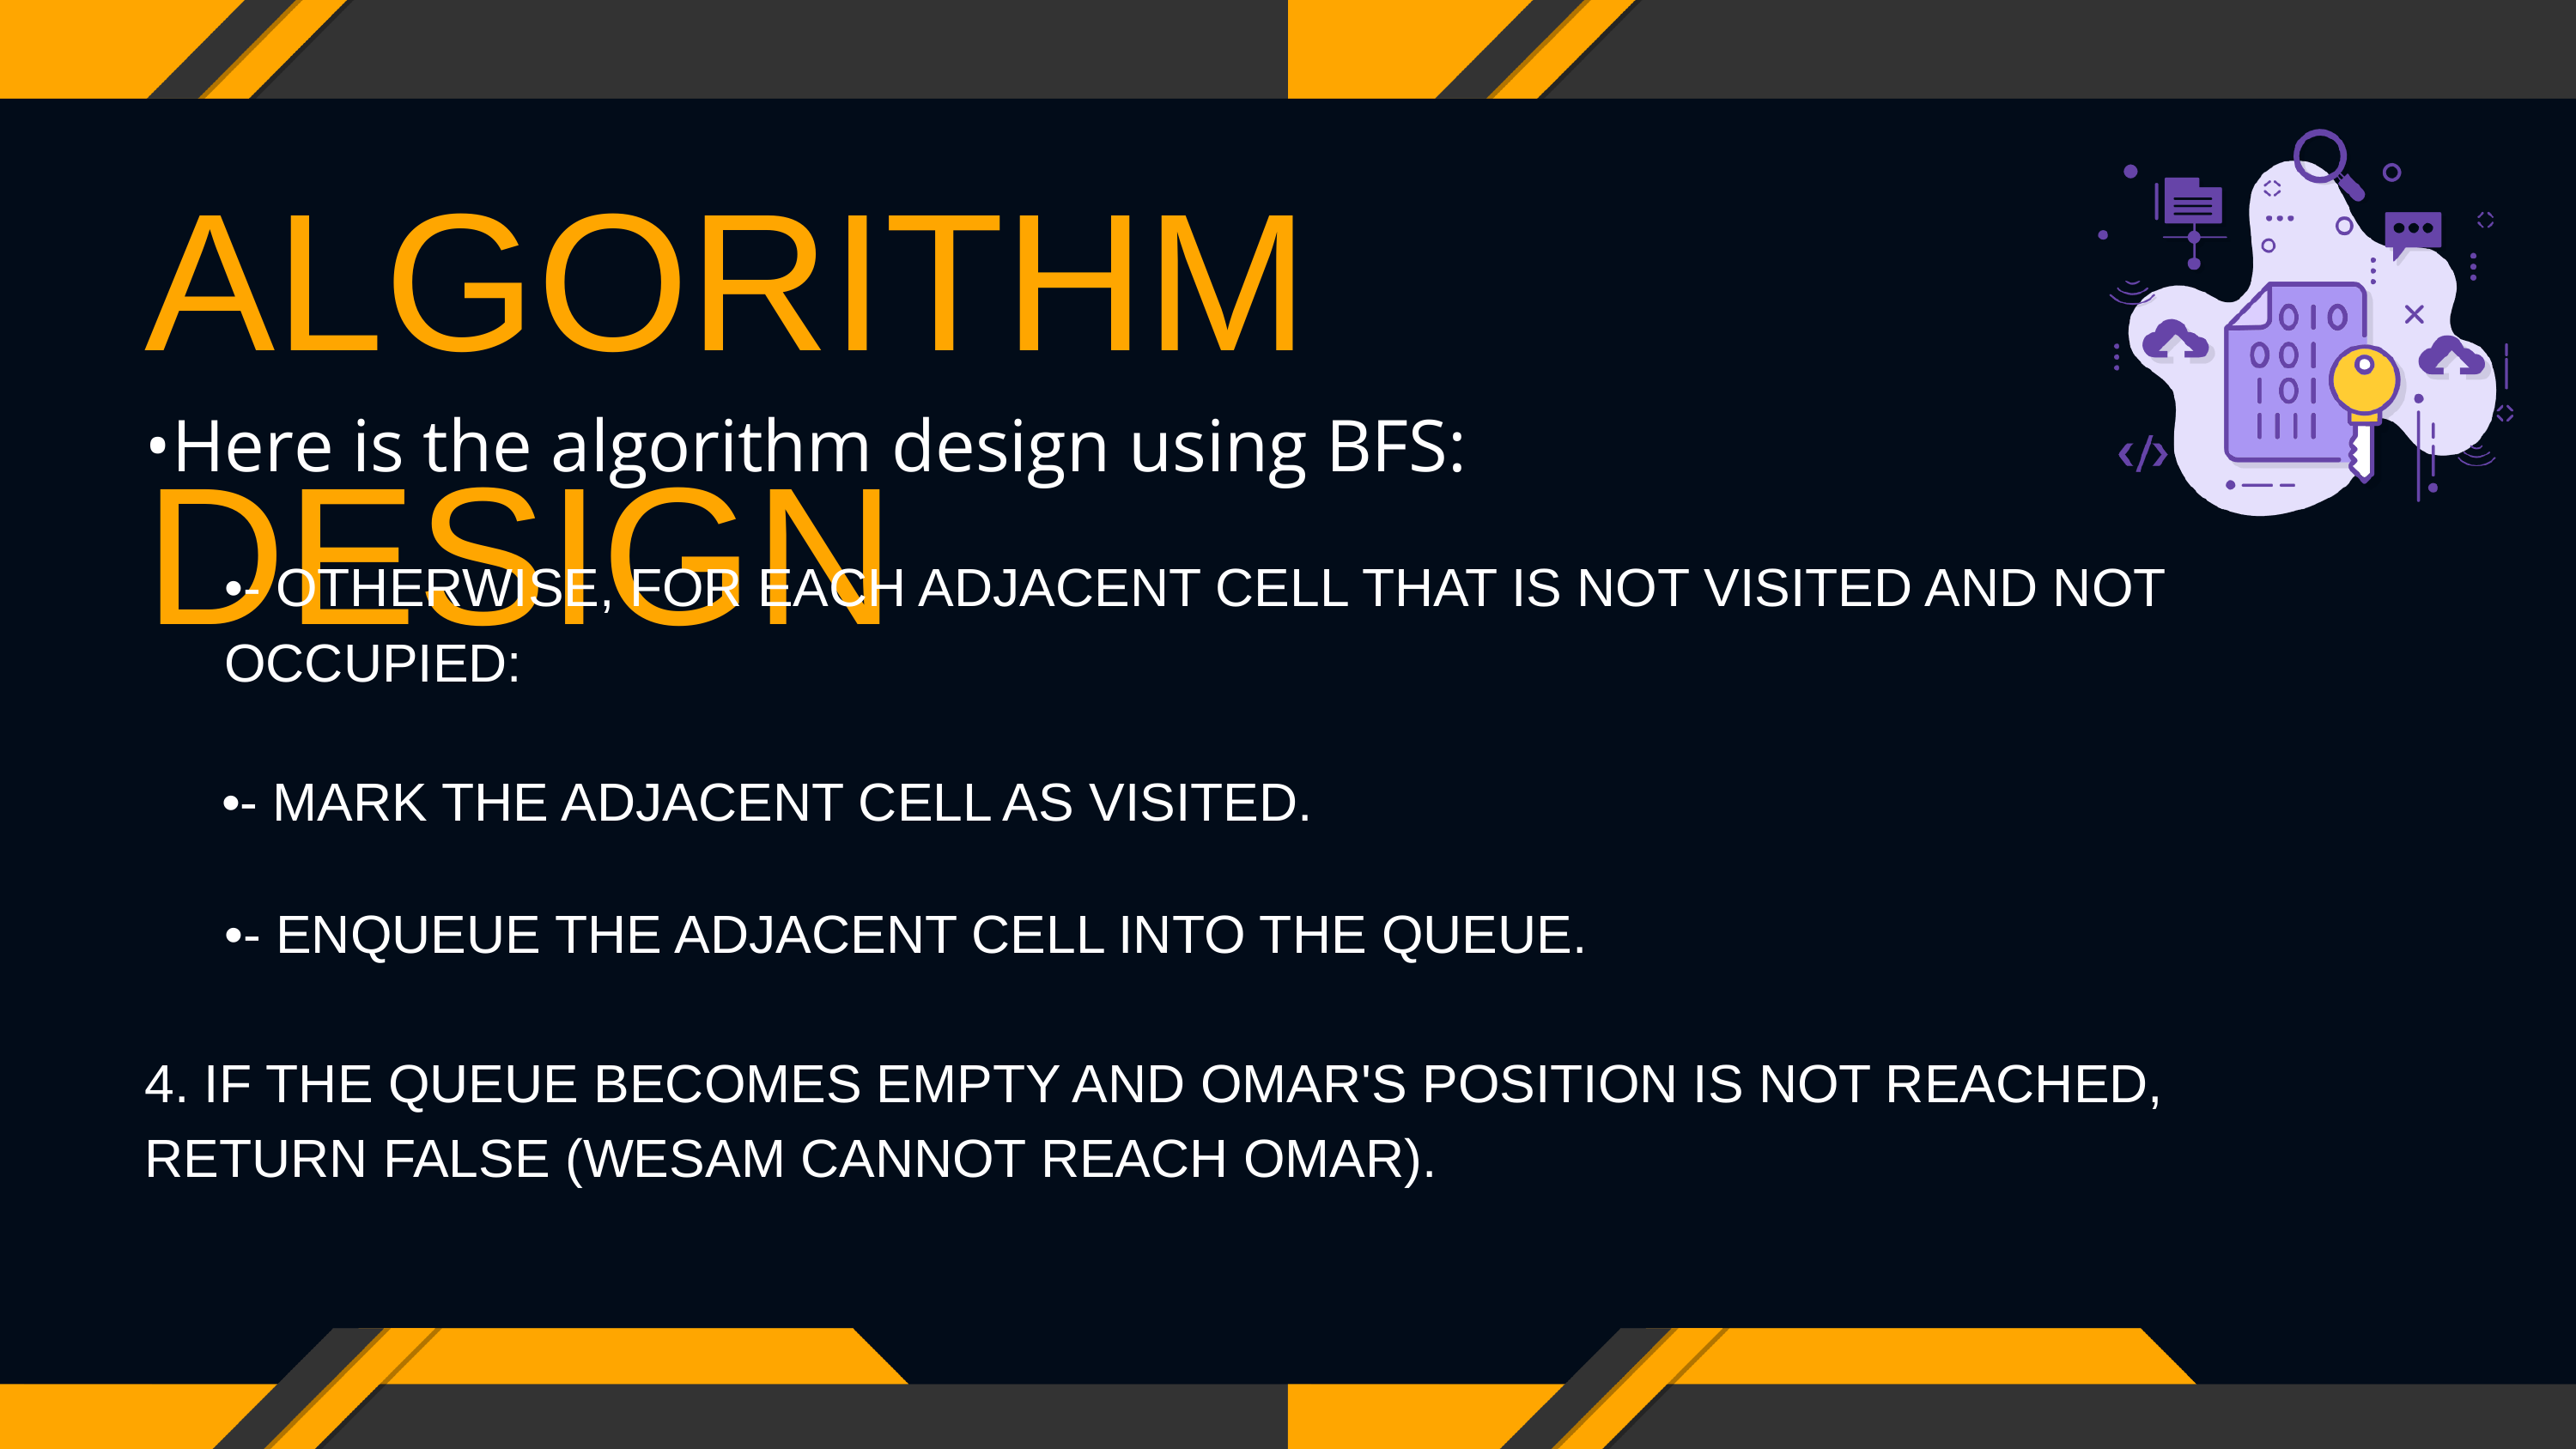

ALGORITHM DESIGN

•Here is the algorithm design using BFS:

•- OTHERWISE, FOR EACH ADJACENT CELL THAT IS NOT VISITED AND NOT OCCUPIED:

•- MARK THE ADJACENT CELL AS VISITED.

•- ENQUEUE THE ADJACENT CELL INTO THE QUEUE.

4. IF THE QUEUE BECOMES EMPTY AND OMAR'S POSITION IS NOT REACHED, RETURN FALSE (WESAM CANNOT REACH OMAR).